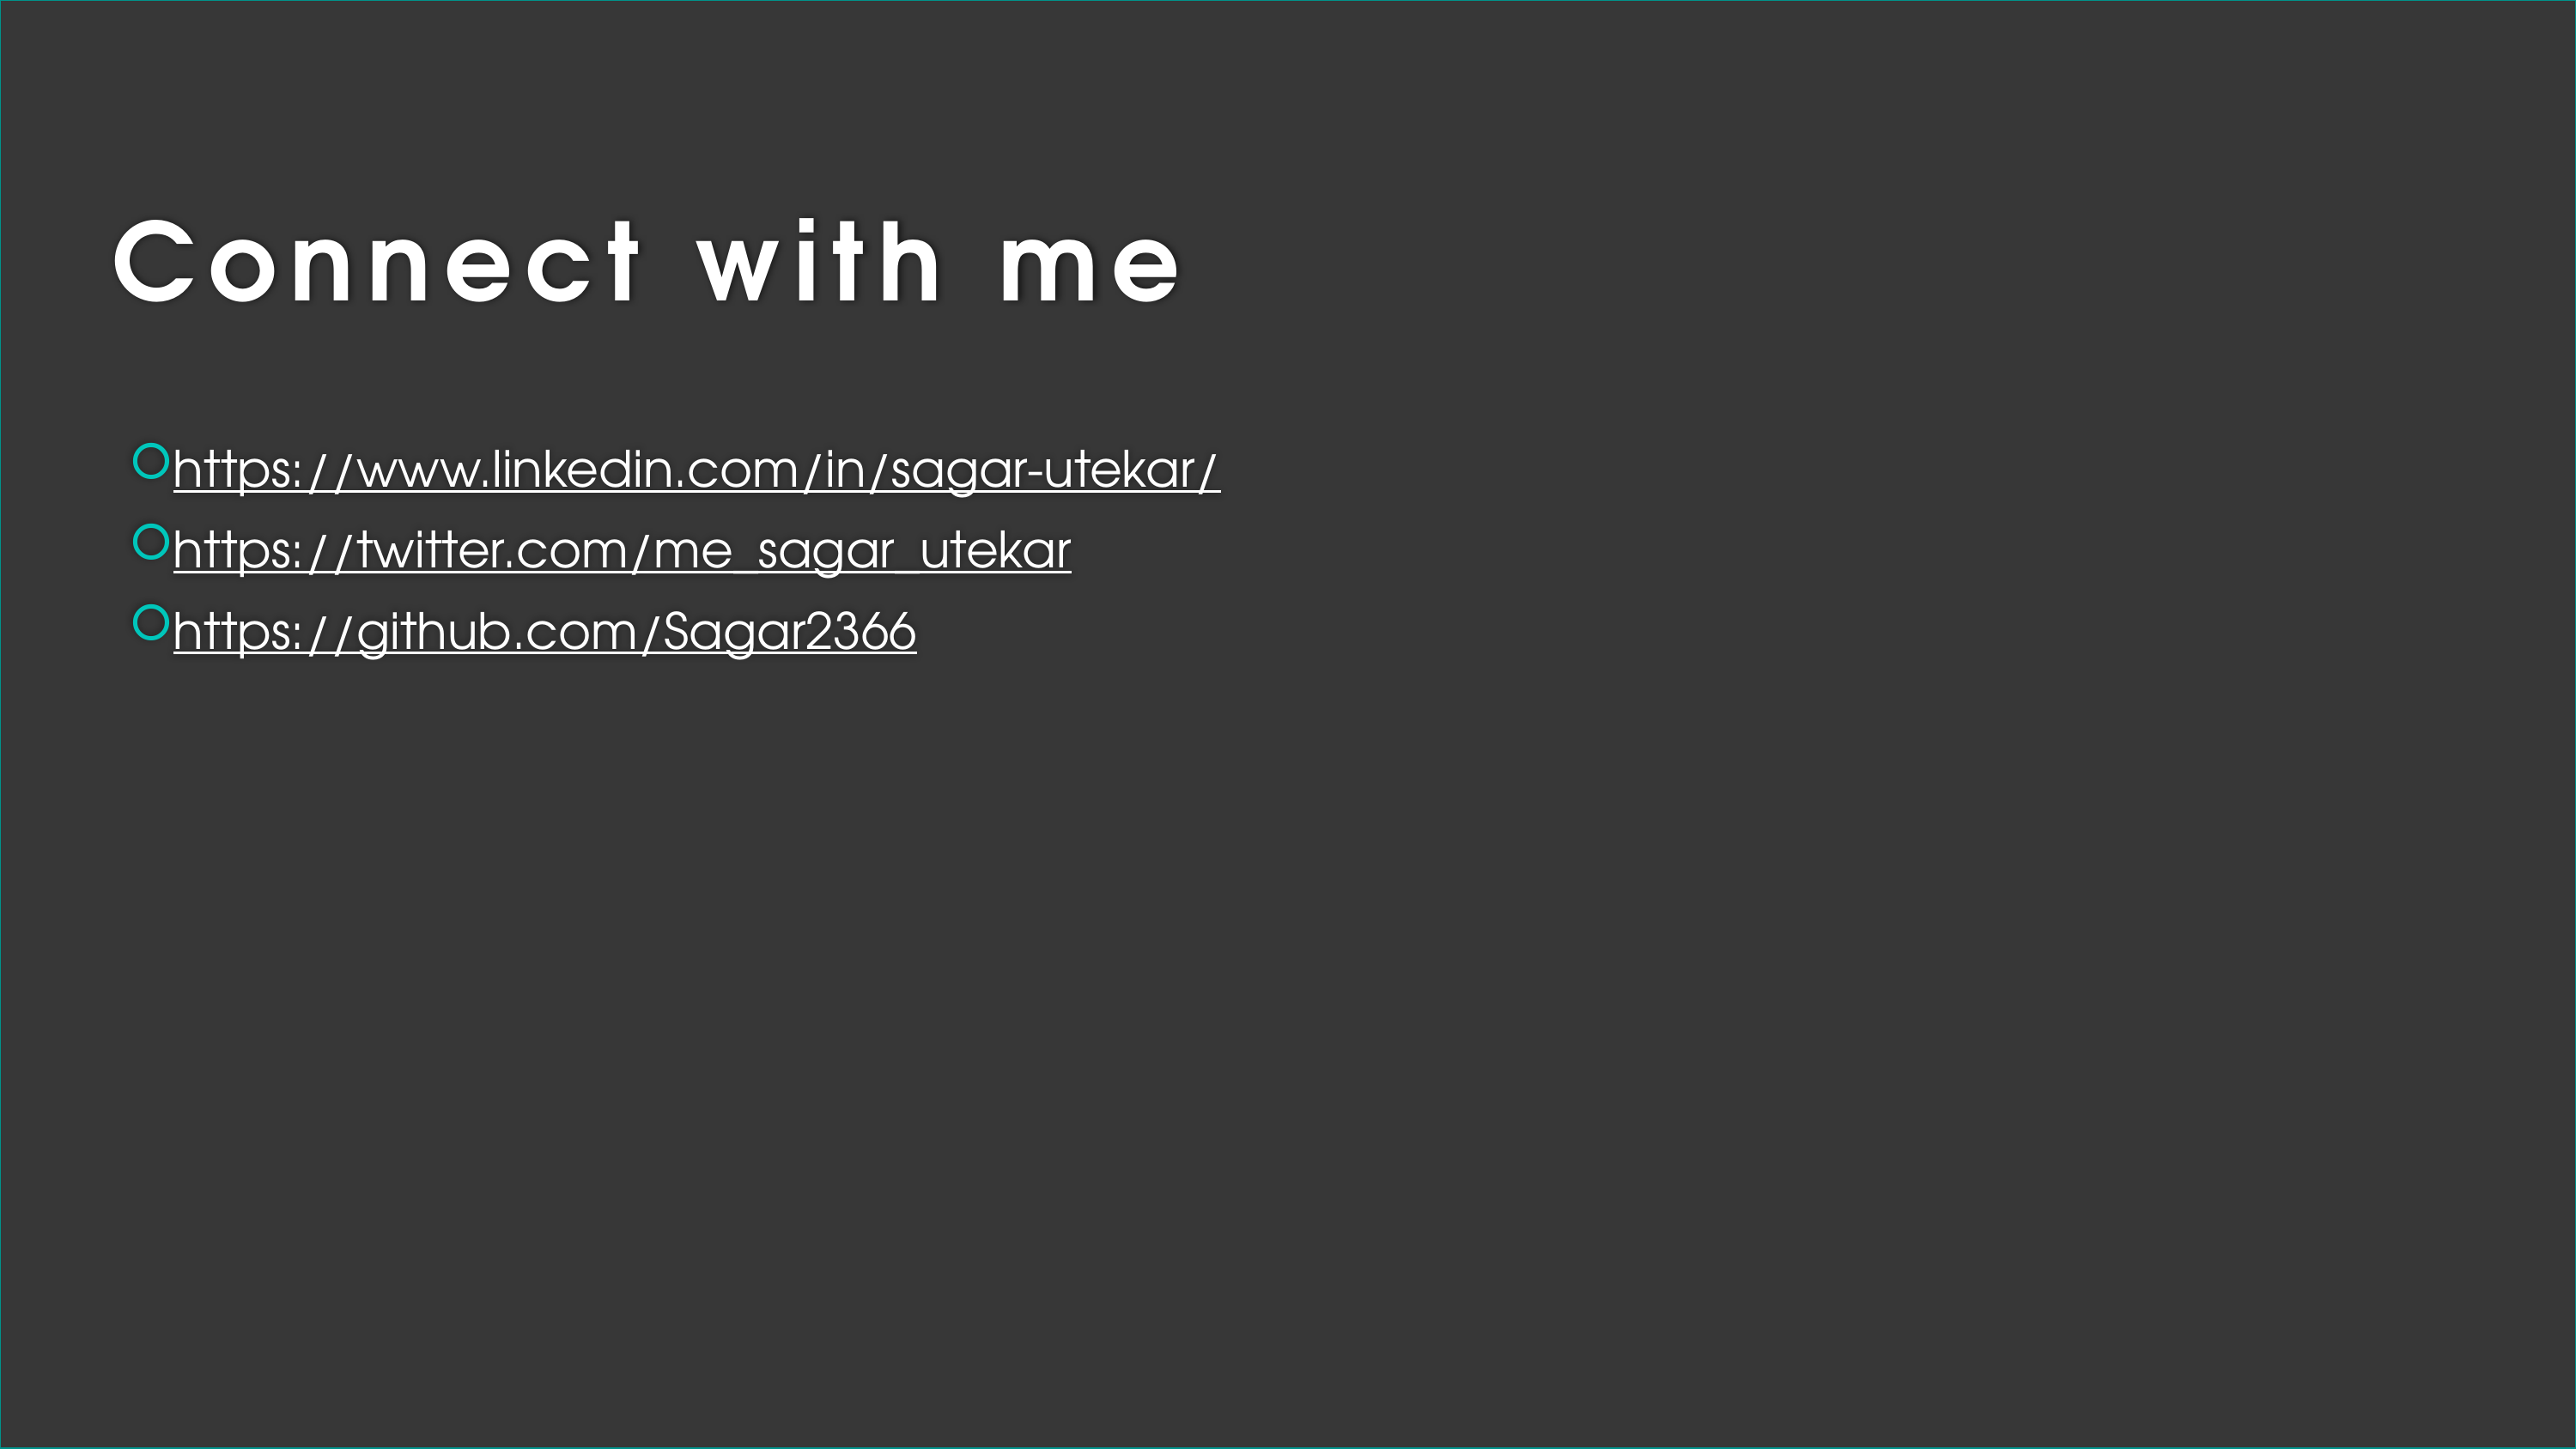

# Connect with me
https://www.linkedin.com/in/sagar-utekar/
https://twitter.com/me_sagar_utekar
https://github.com/Sagar2366